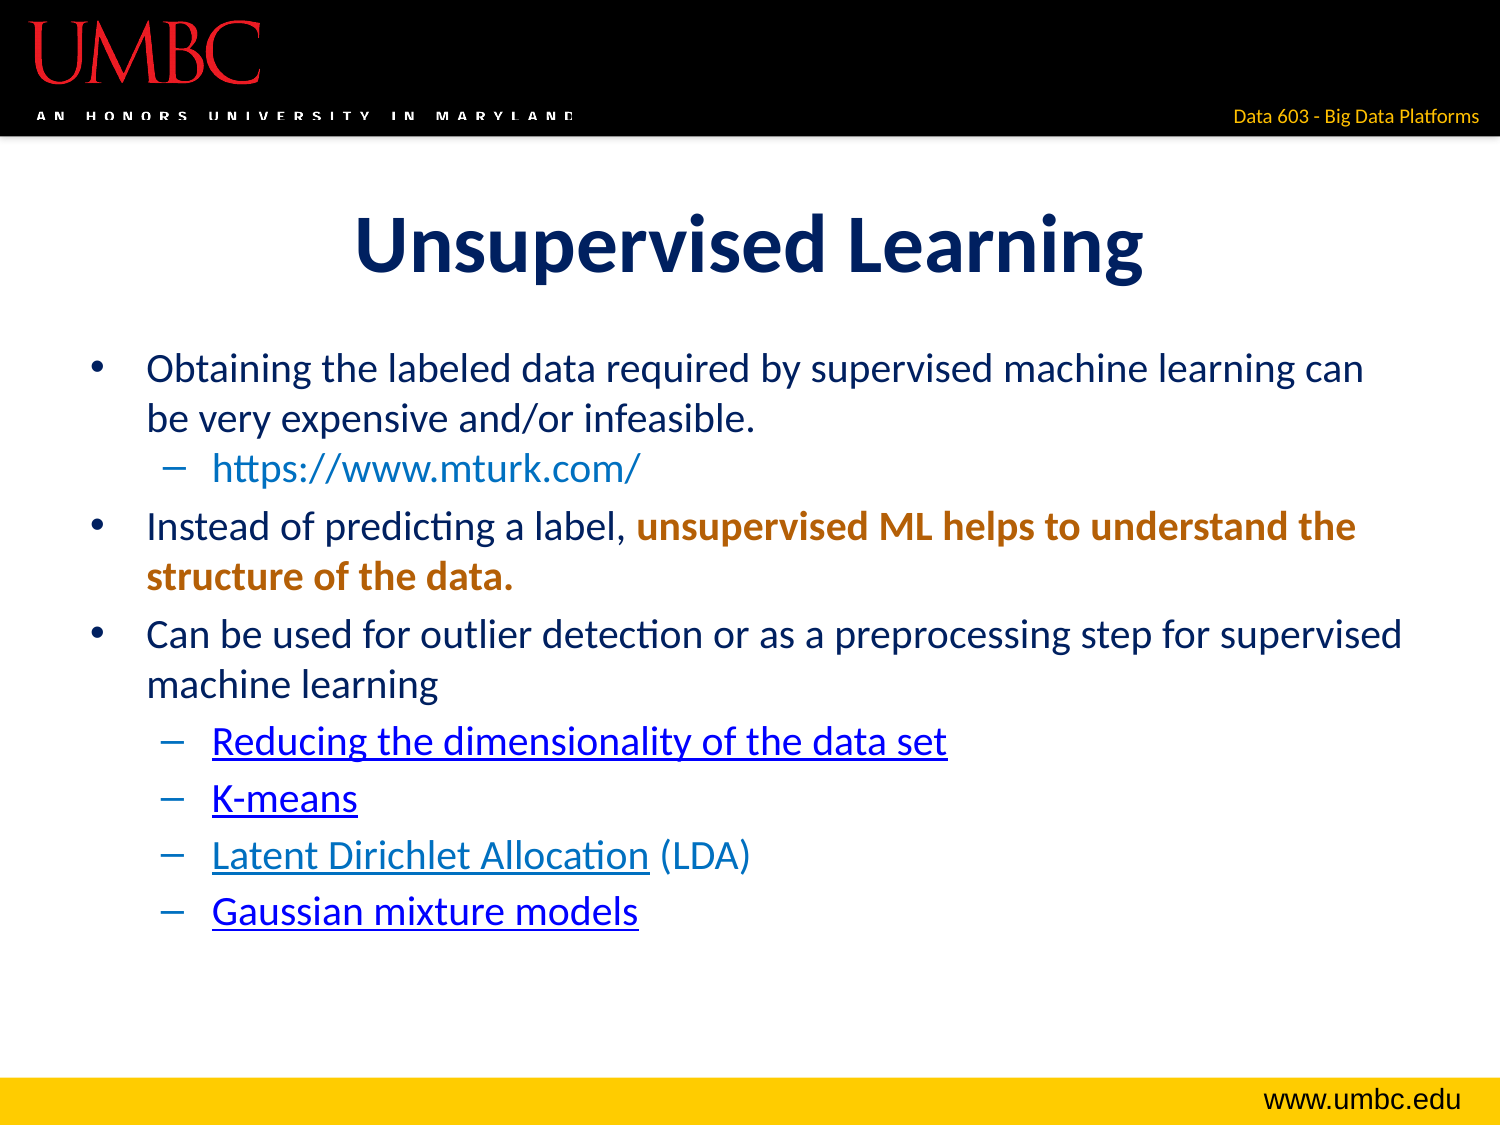

# Unsupervised Learning
Obtaining the labeled data required by supervised machine learning can be very expensive and/or infeasible.
https://www.mturk.com/
Instead of predicting a label, unsupervised ML helps to understand the structure of the data.
Can be used for outlier detection or as a preprocessing step for supervised machine learning
Reducing the dimensionality of the data set
K-means
Latent Dirichlet Allocation (LDA)
Gaussian mixture models